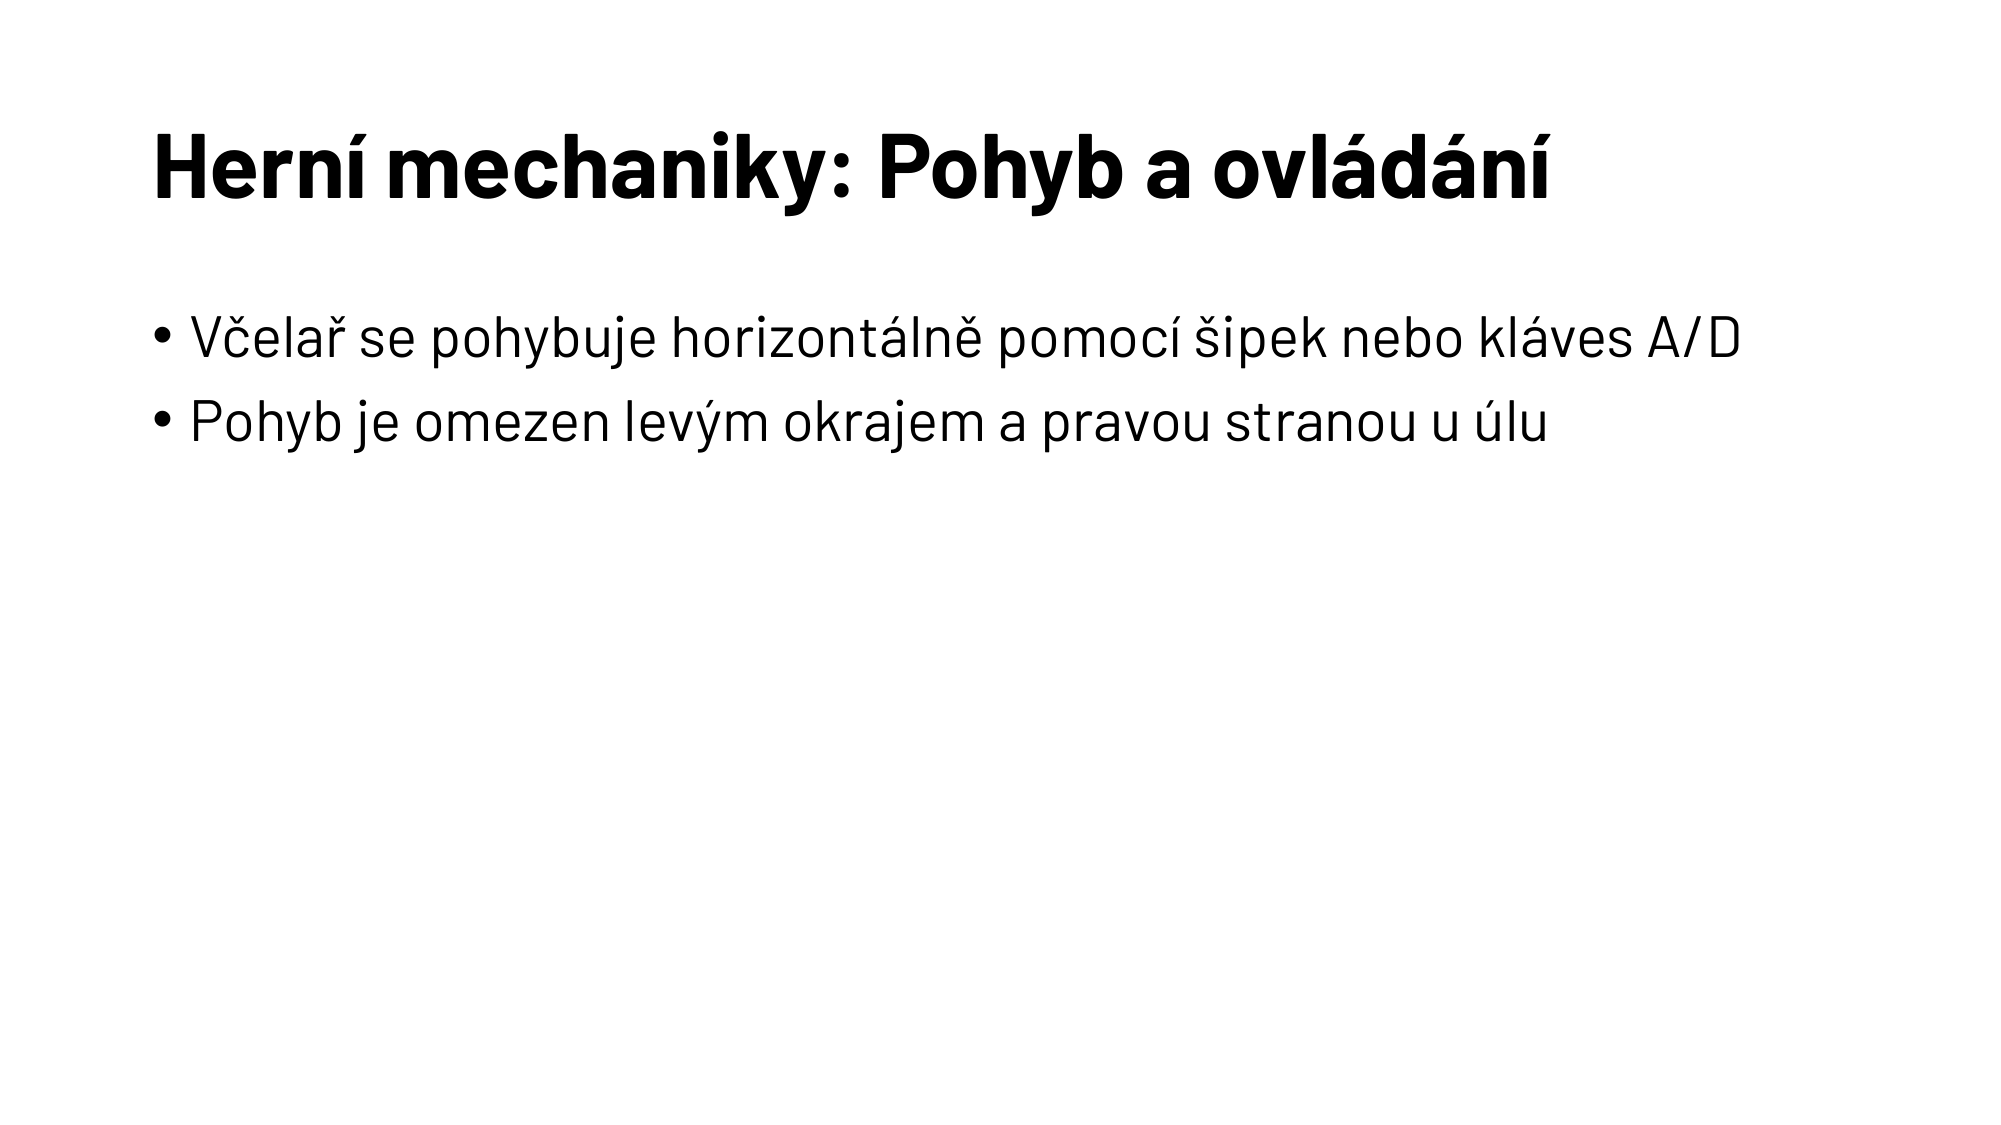

# Herní mechaniky: Pohyb a ovládání
Včelař se pohybuje horizontálně pomocí šipek nebo kláves A/D
Pohyb je omezen levým okrajem a pravou stranou u úlu